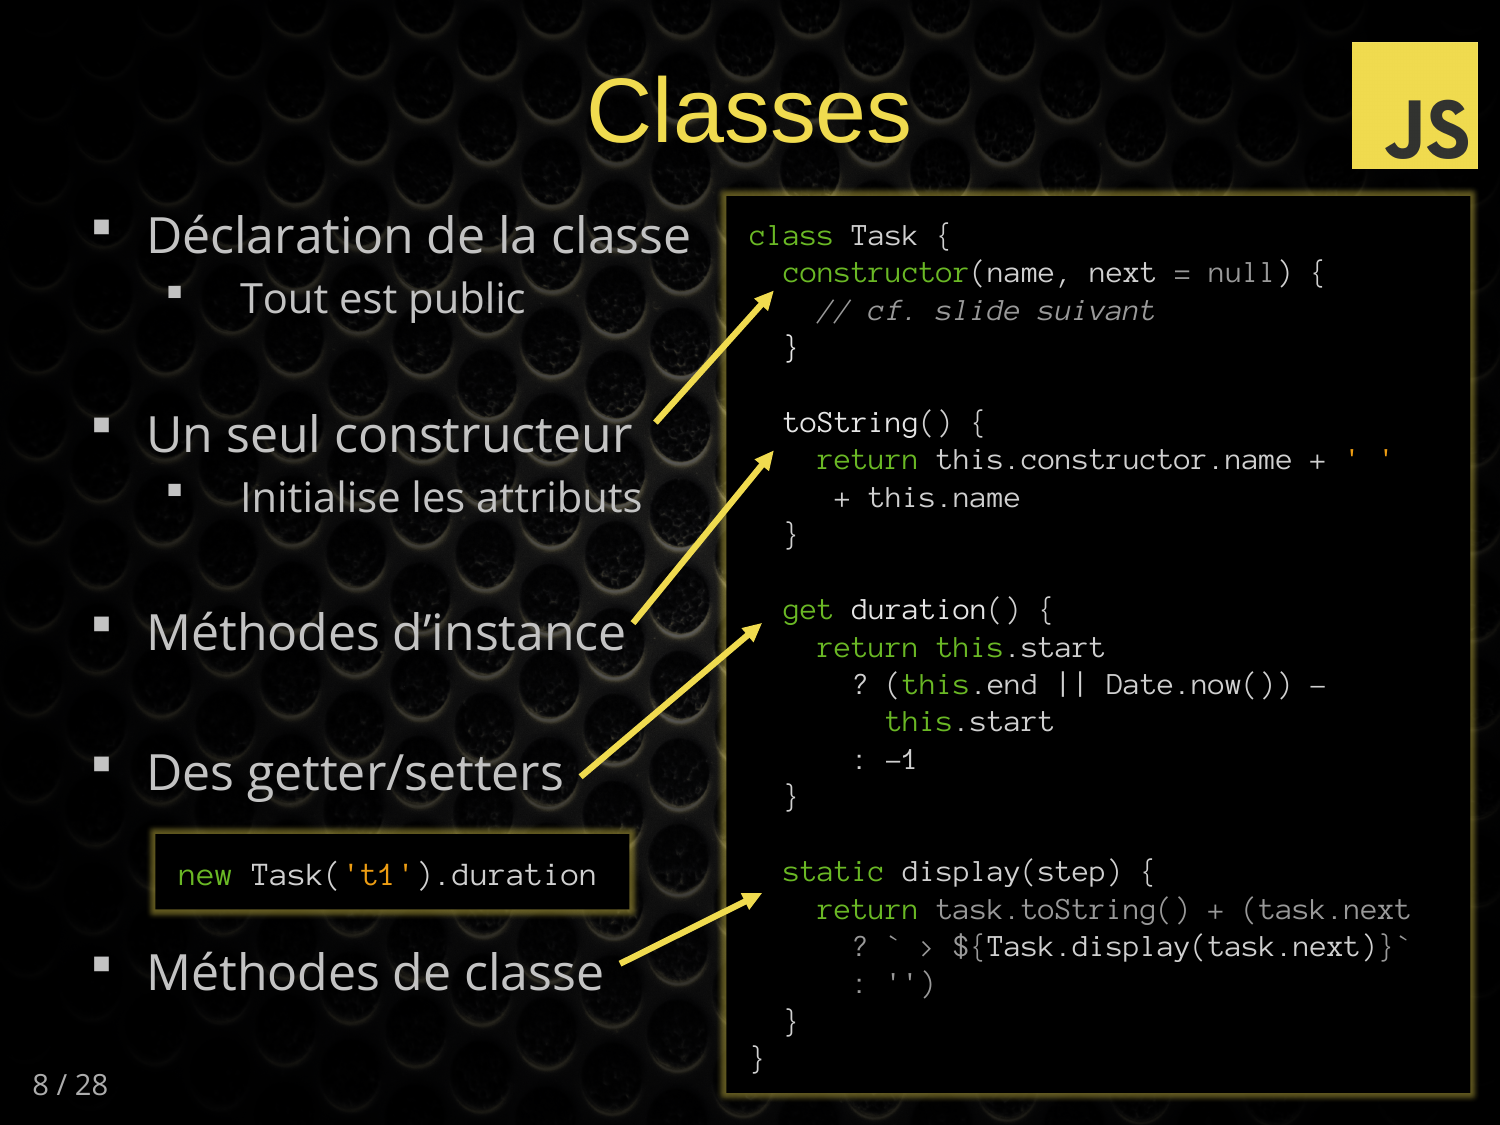

# Classes
Déclaration de la classe
Tout est public

Un seul constructeur
Initialise les attributs

Méthodes d’instance

Des getter/setters

Méthodes de classe

class Task {
  constructor(name, next = null) {
    // cf. slide suivant
  }

  toString() {
    return this.constructor.name + ' '
     + this.name
  }

  get duration() {
    return this.start
      ? (this.end || Date.now()) –
        this.start
      : -1
  }

  static display(step) {
    return task.toString() + (task.next
      ? ` > ${Task.display(task.next)}`
      : '')
  }
}
new Task('t1').duration